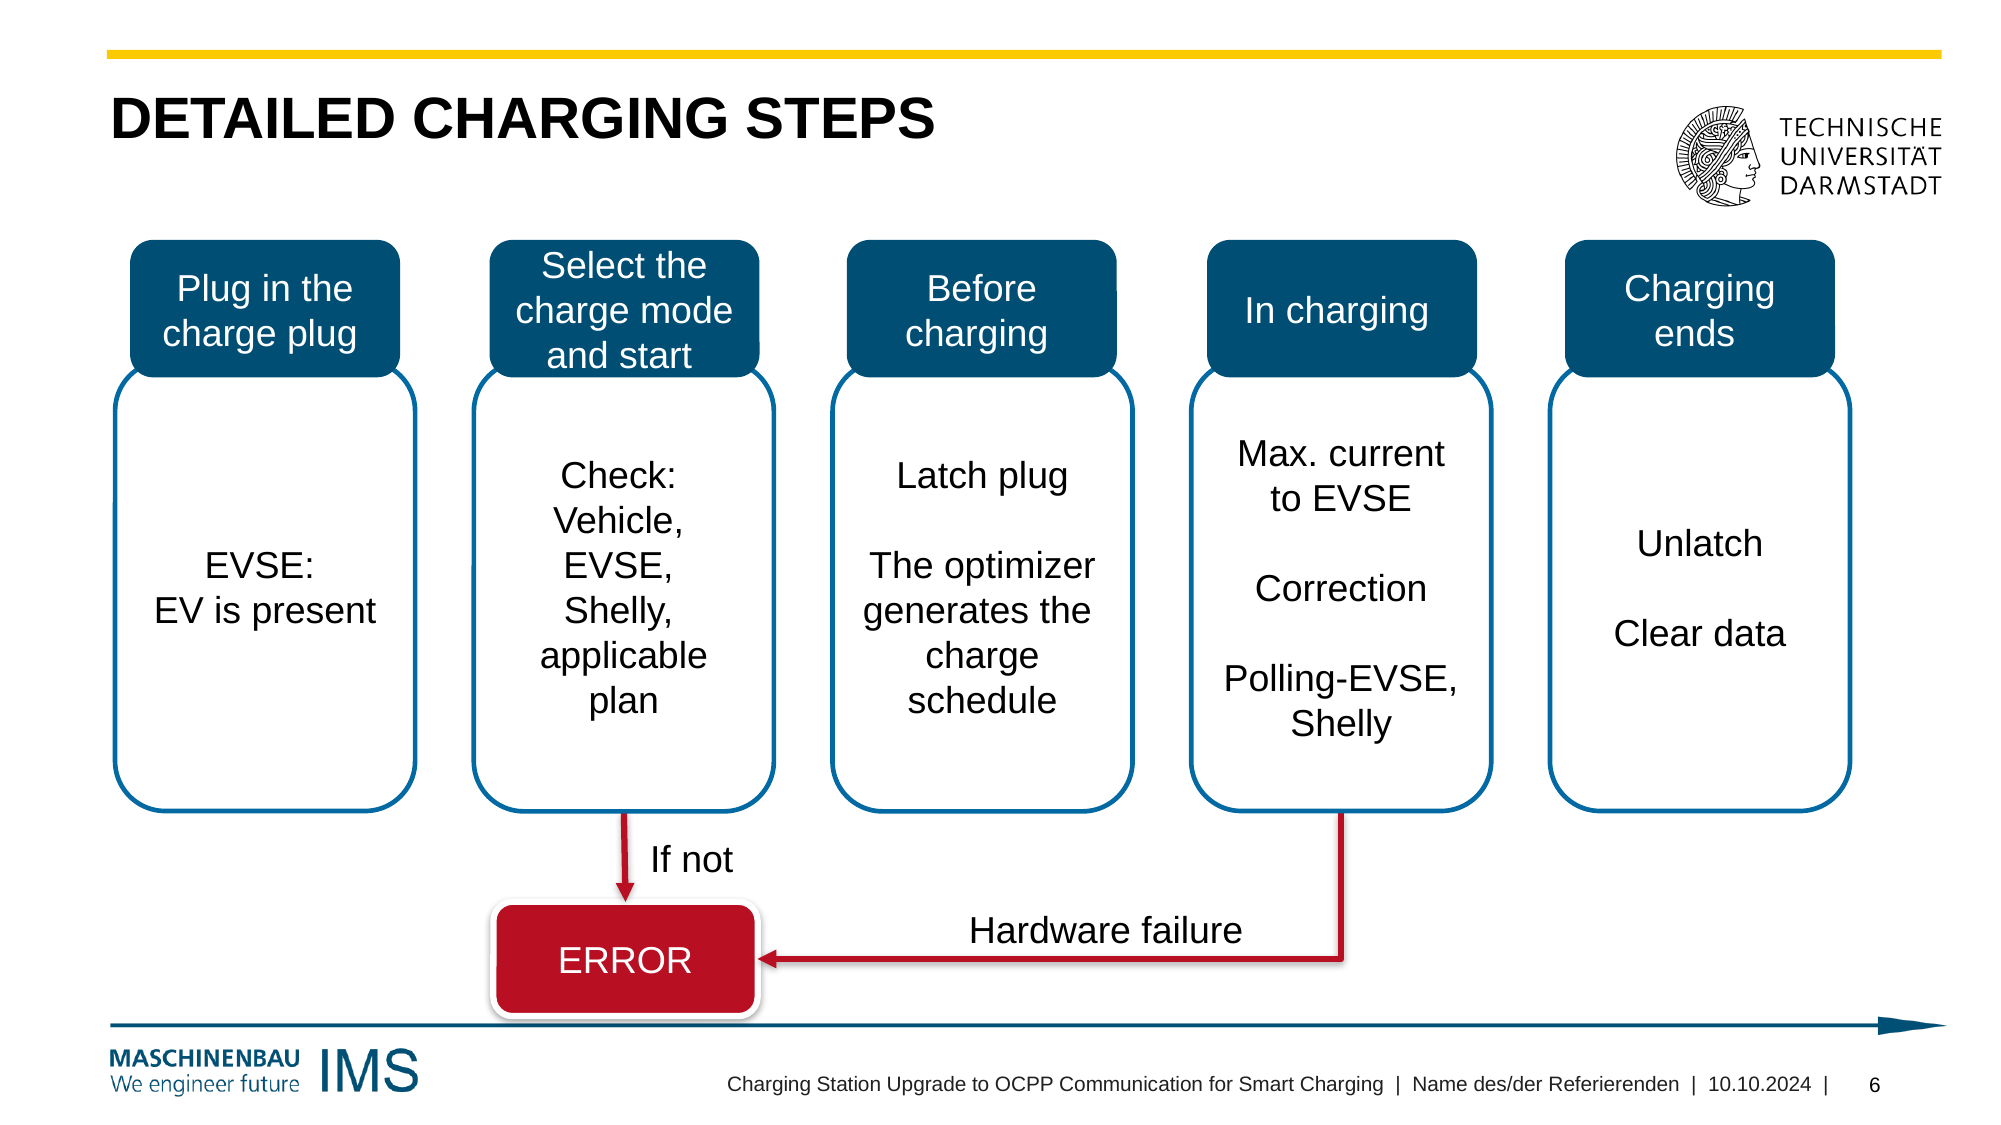

# Detailed charging steps
Plug in the charge plug
Select the charge mode and start
Before charging
In charging
Charging ends
EVSE:
EV is present
Max. current to EVSE

Correction

Polling-EVSE, Shelly
Unlatch

Clear data
Check:
Vehicle,
EVSE,
Shelly,  applicable plan
Latch plug

The optimizer generates the  charge schedule
If not
Hardware failure
ERROR
Charging Station Upgrade to OCPP Communication for Smart Charging  |  Name des/der Referierenden  |  10.10.2024  |
6